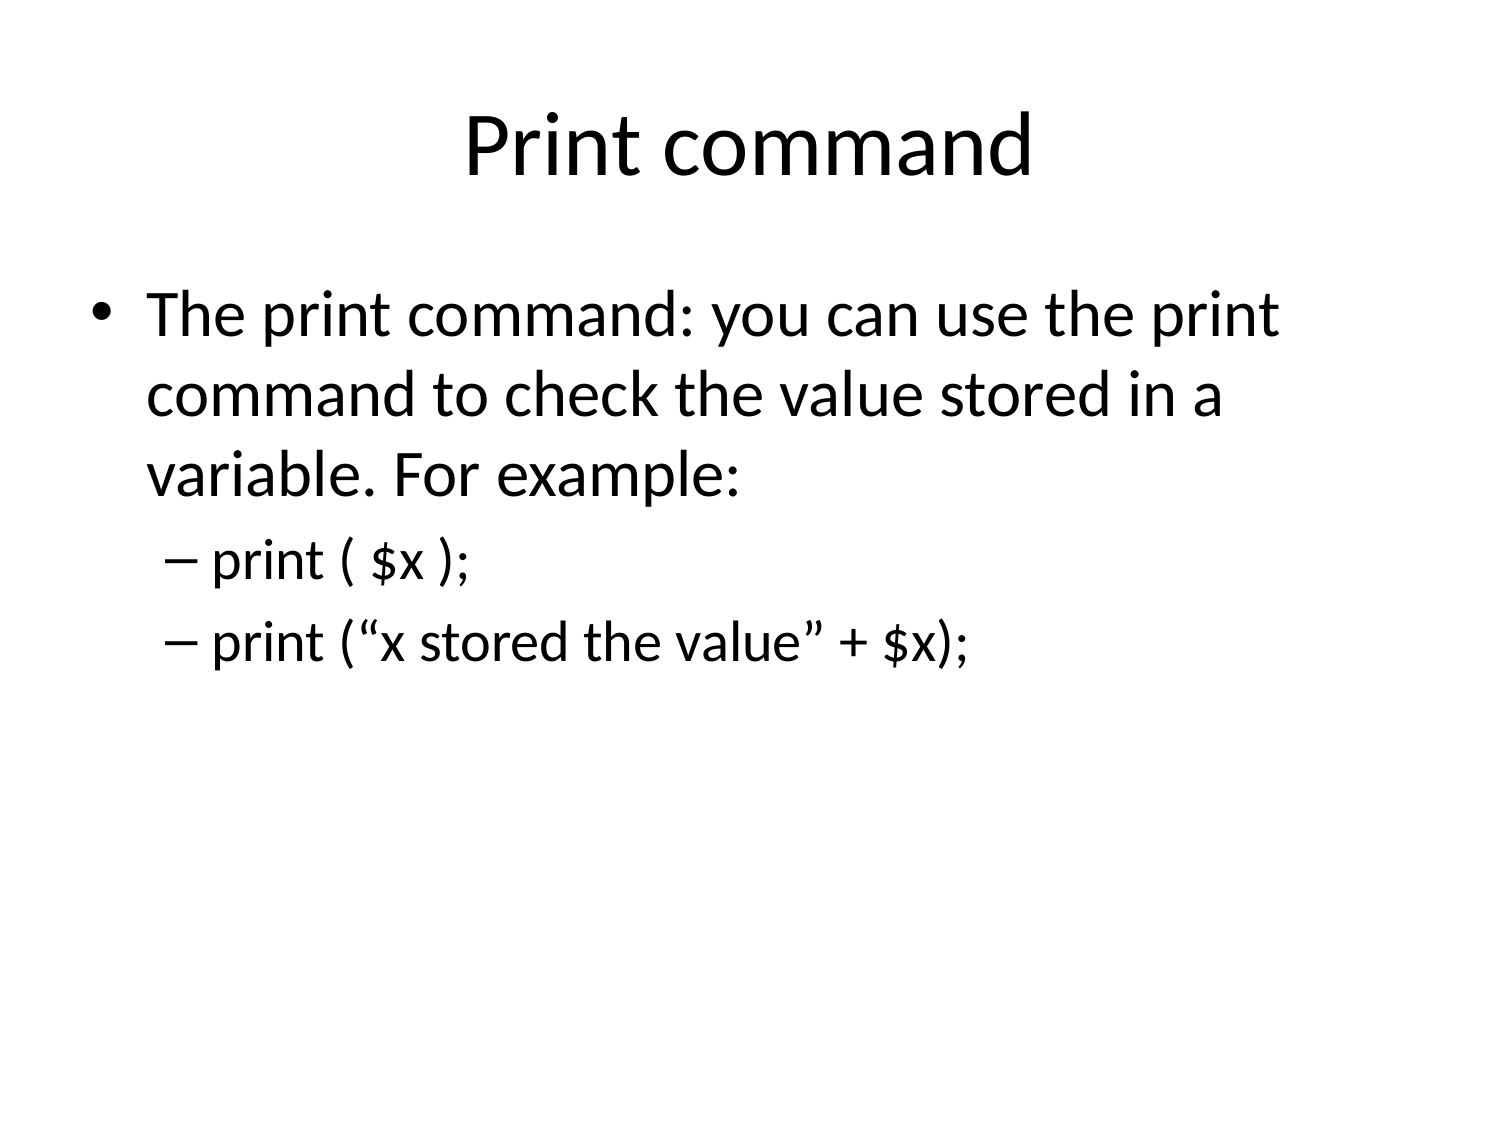

# Print command
The print command: you can use the print command to check the value stored in a variable. For example:
print ( $x );
print (“x stored the value” + $x);